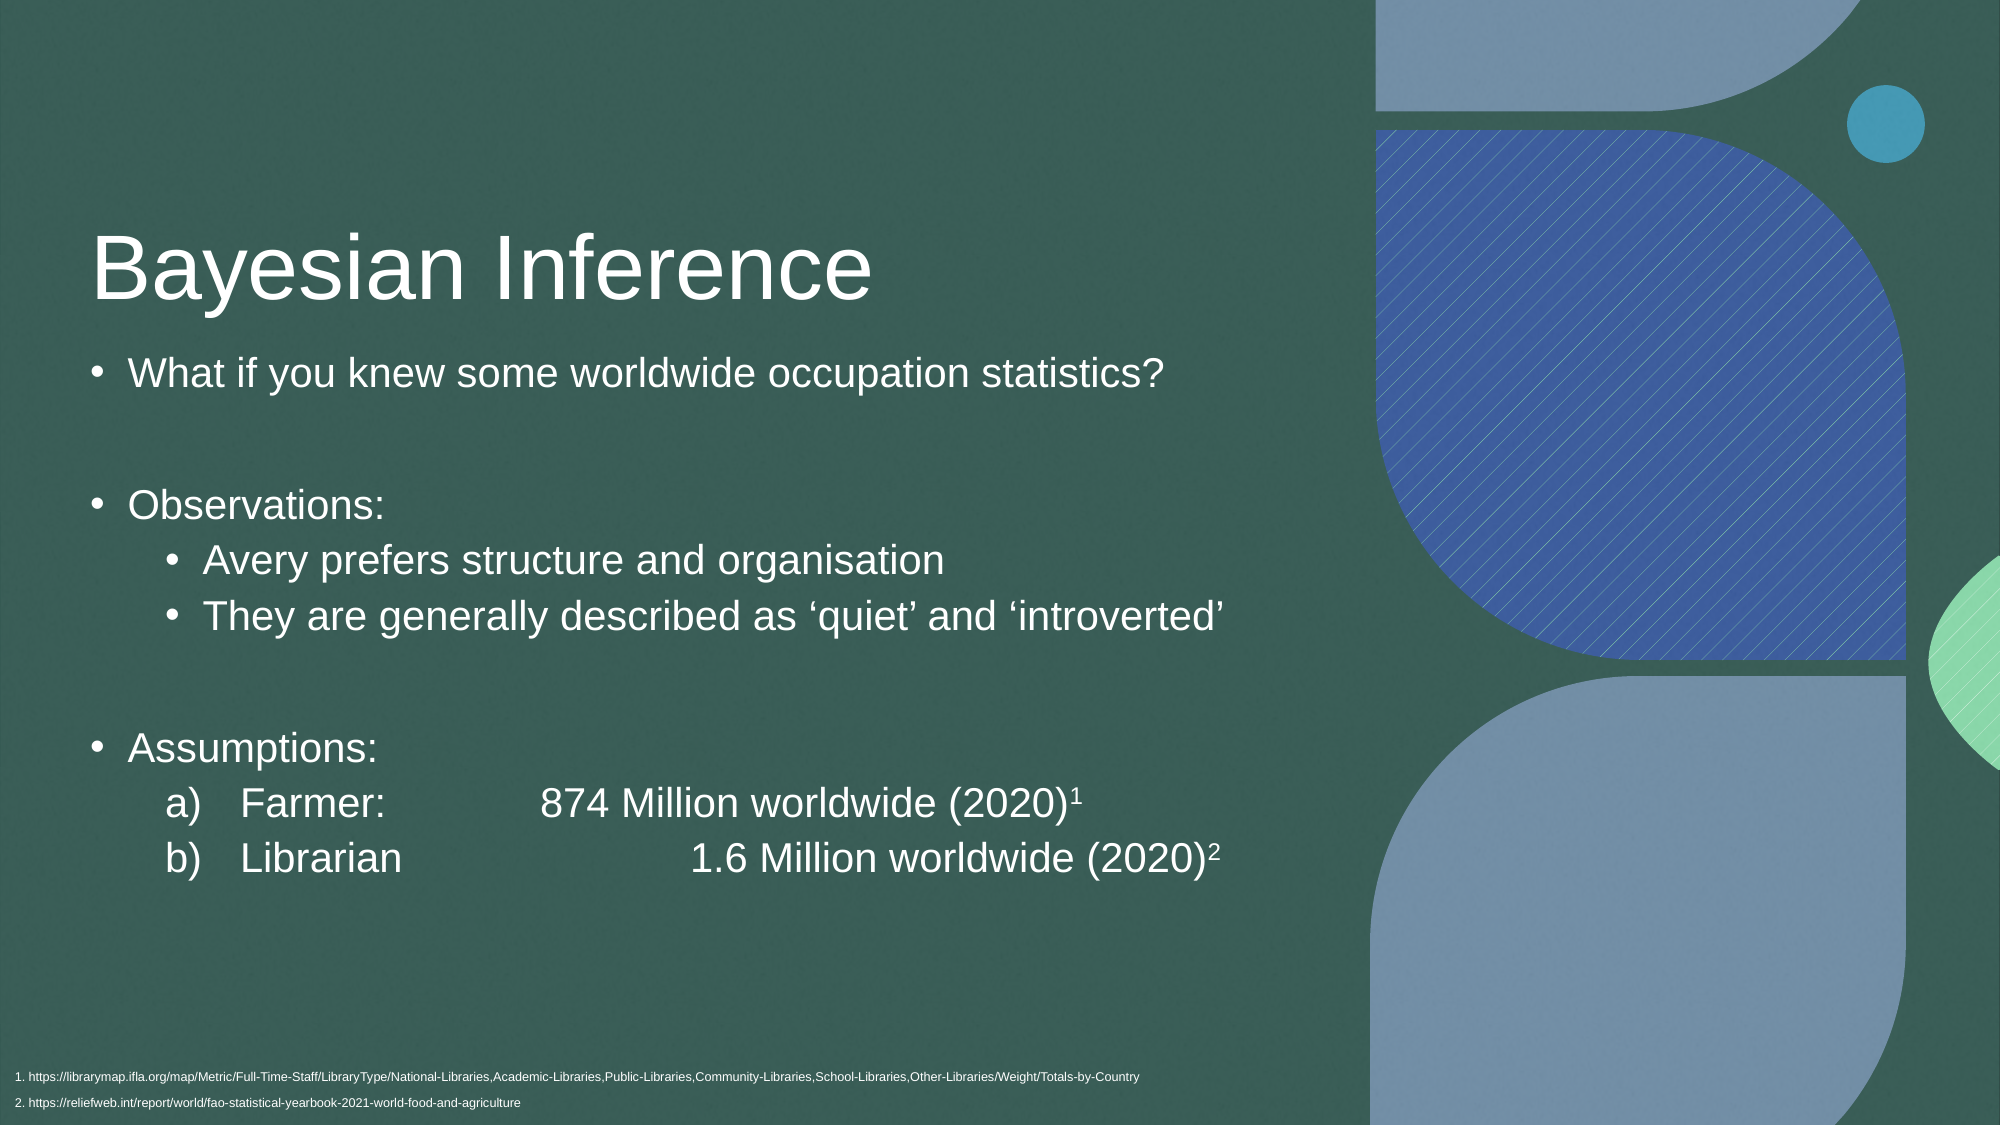

# Bayesian Inference
What if you knew some worldwide occupation statistics?

Observations:
Avery prefers structure and organisation
They are generally described as ‘quiet’ and ‘introverted’

Assumptions:
Farmer:		874 Million worldwide (2020)1
Librarian		1.6 Million worldwide (2020)2

1. https://librarymap.ifla.org/map/Metric/Full-Time-Staff/LibraryType/National-Libraries,Academic-Libraries,Public-Libraries,Community-Libraries,School-Libraries,Other-Libraries/Weight/Totals-by-Country
2. https://reliefweb.int/report/world/fao-statistical-yearbook-2021-world-food-and-agriculture